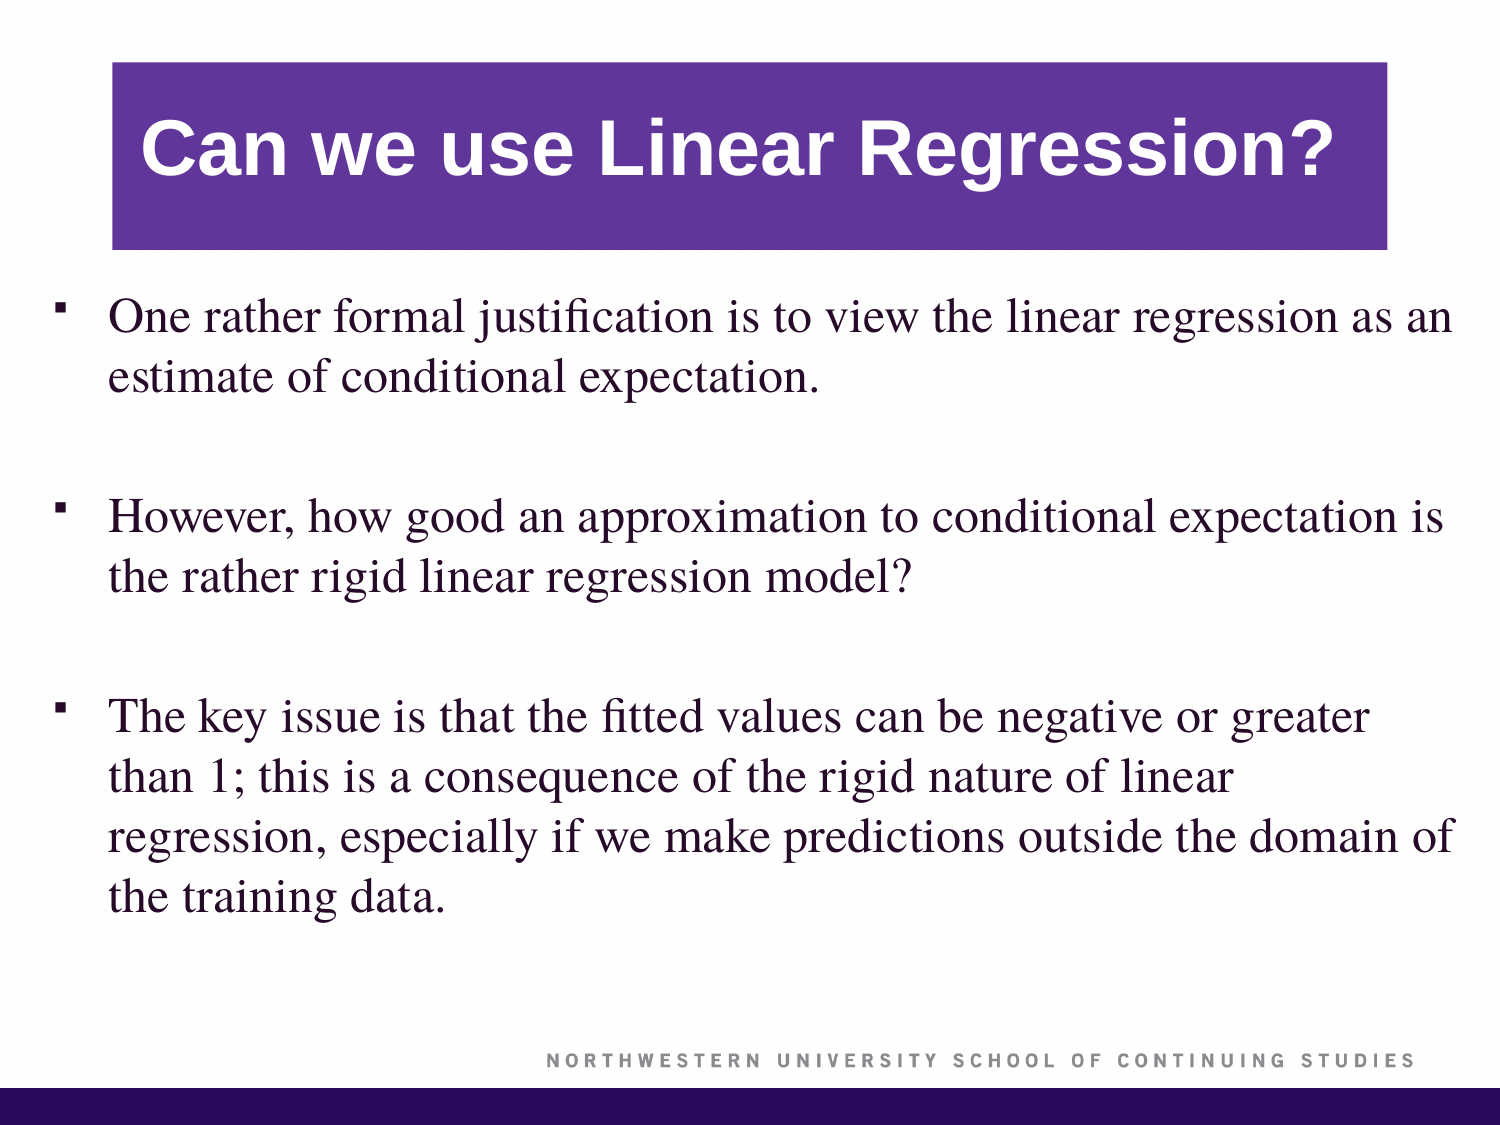

# Can we use Linear Regression?
One rather formal justification is to view the linear regression as an estimate of conditional expectation.

However, how good an approximation to conditional expectation is the rather rigid linear regression model?

The key issue is that the fitted values can be negative or greater than 1; this is a consequence of the rigid nature of linear regression, especially if we make predictions outside the domain of the training data.